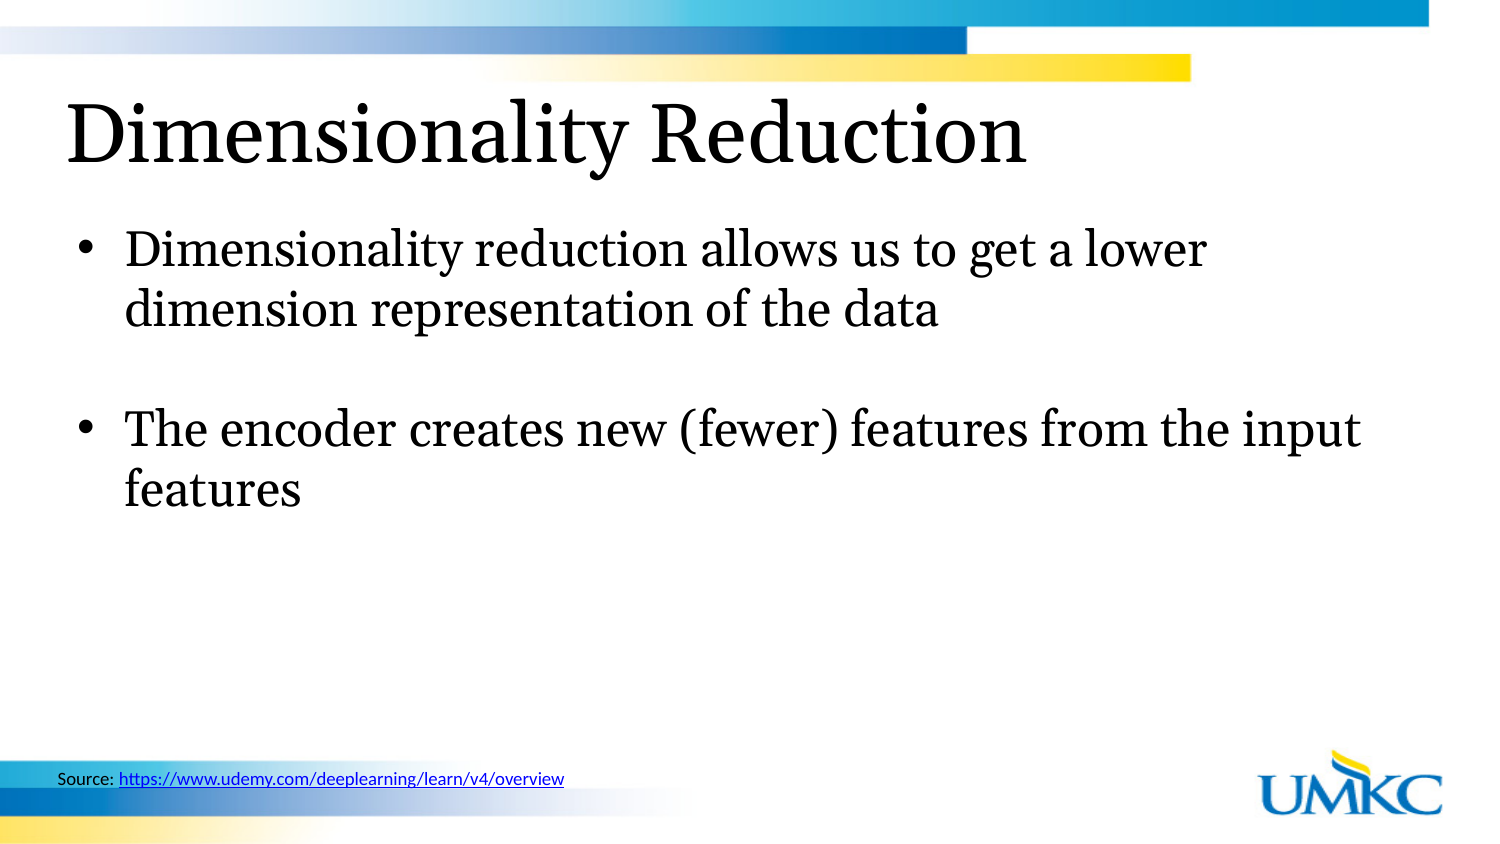

Dimensionality Reduction
Dimensionality reduction allows us to get a lower dimension representation of the data

The encoder creates new (fewer) features from the input features

Source: https://www.udemy.com/deeplearning/learn/v4/overview